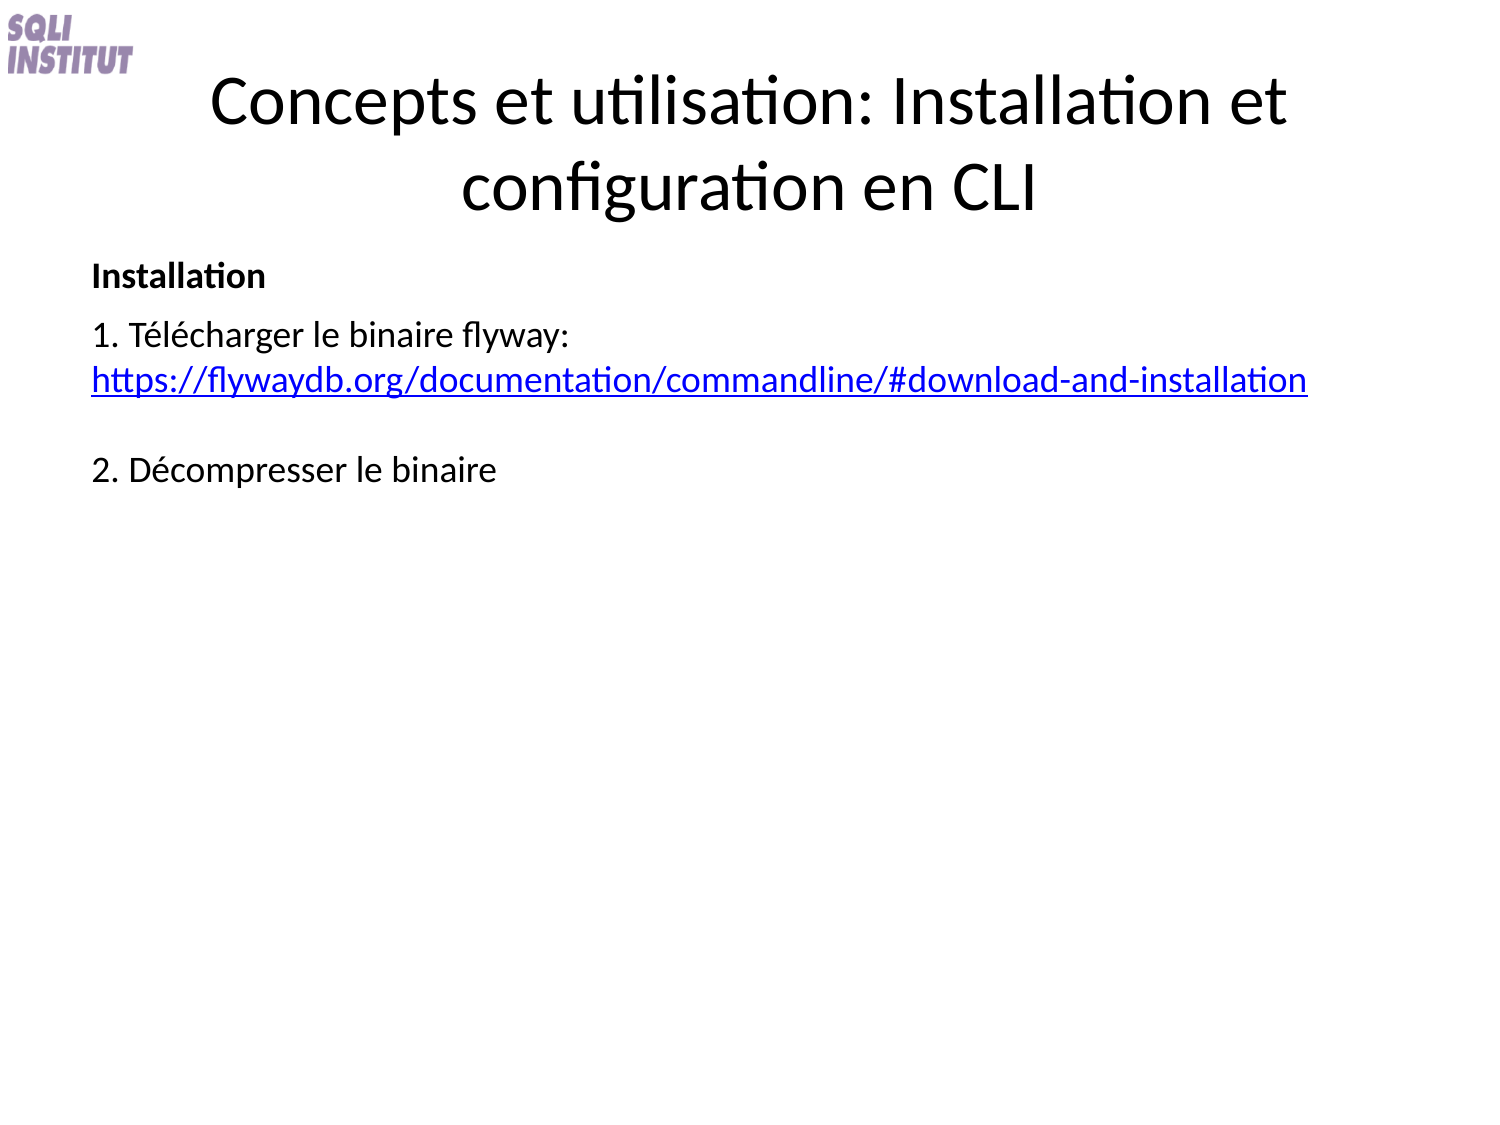

# Concepts et utilisation: Installation et configuration en CLI
Installation

1. Télécharger le binaire flyway:
https://flywaydb.org/documentation/commandline/#download-and-installation

2. Décompresser le binaire